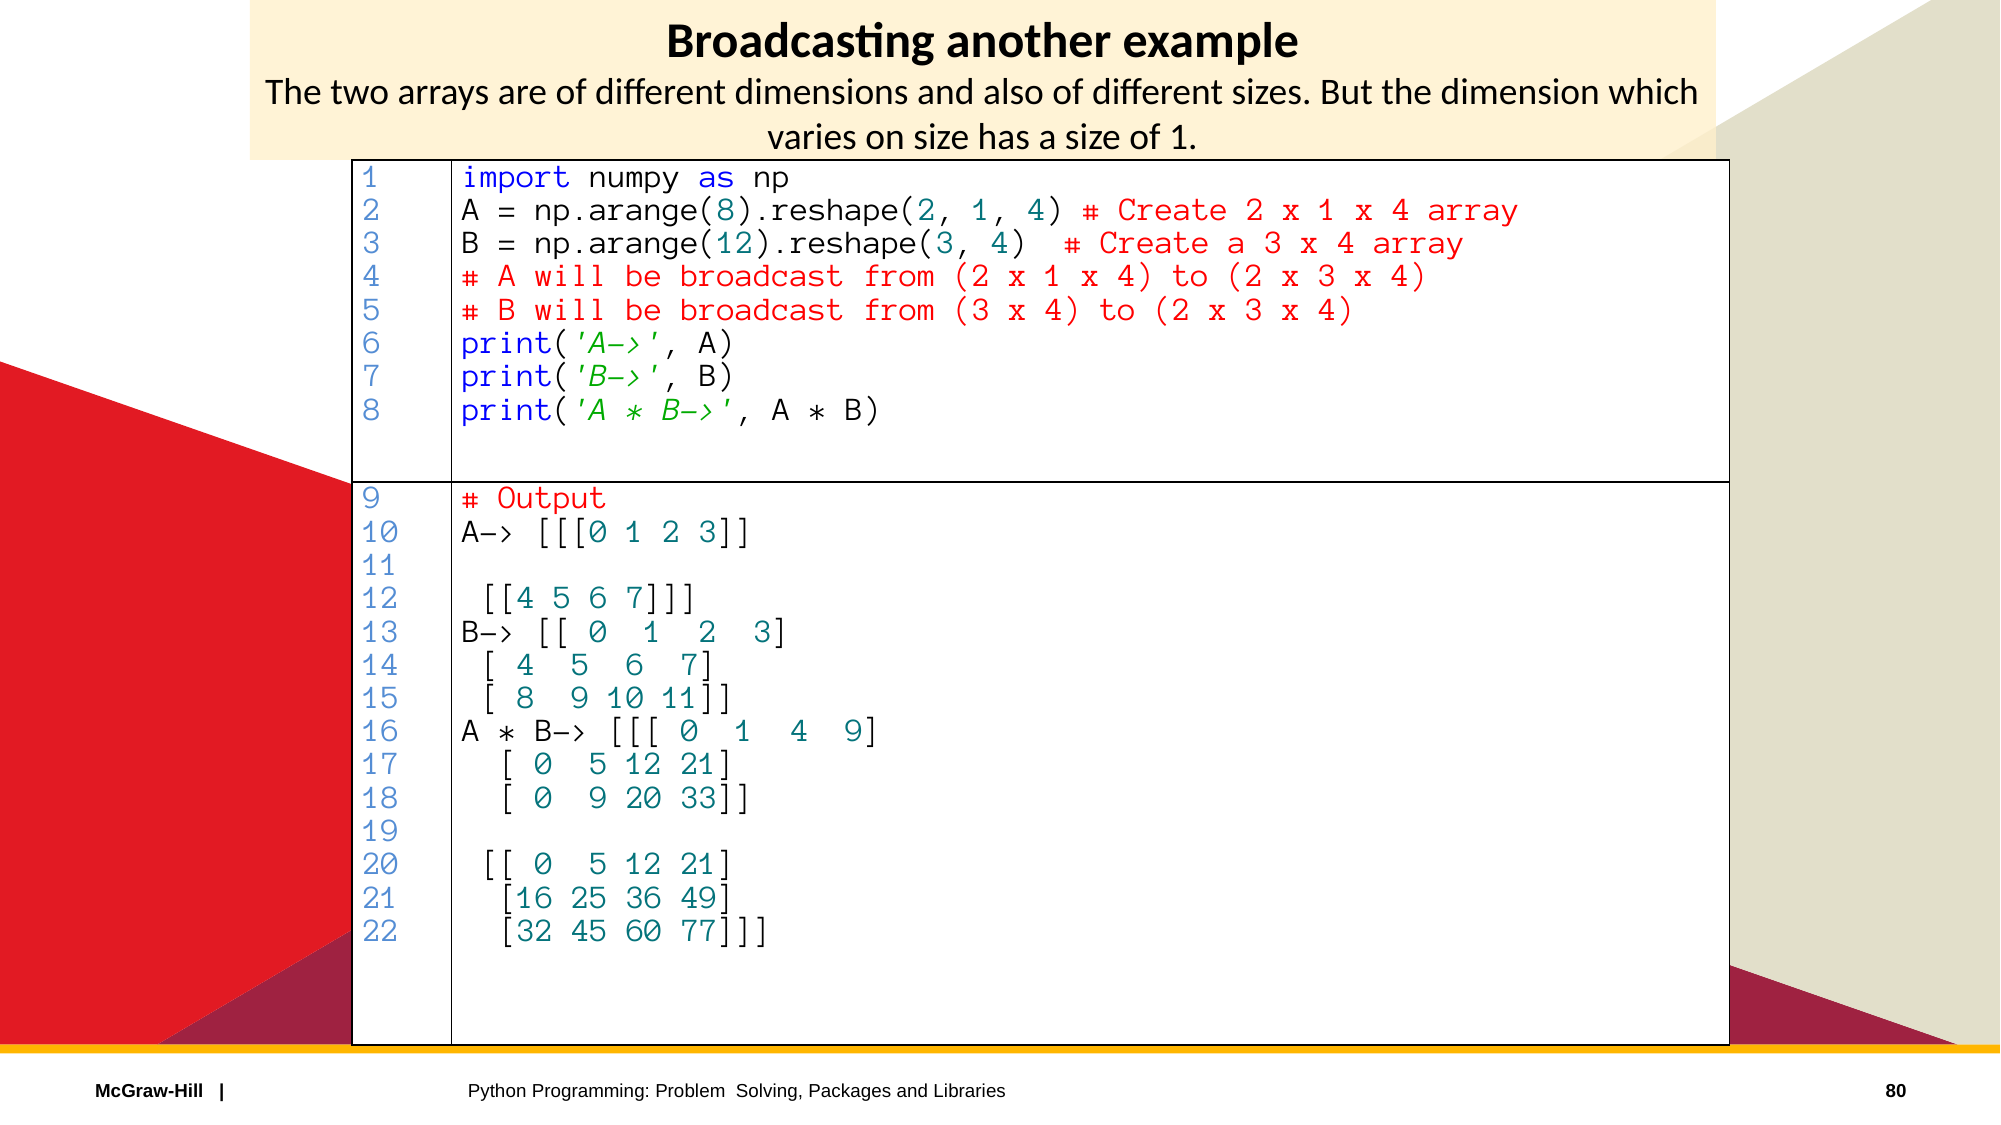

# Broadcasting another example The two arrays are of different dimensions and also of different sizes. But the dimension which varies on size has a size of 1.
| 1 2 3 4 5 6 7 8 | import numpy as np A = np.arange(8).reshape(2, 1, 4) # Create 2 x 1 x 4 array B = np.arange(12).reshape(3, 4) # Create a 3 x 4 array # A will be broadcast from (2 x 1 x 4) to (2 x 3 x 4) # B will be broadcast from (3 x 4) to (2 x 3 x 4) print('A->', A) print('B->', B) print('A \* B->', A \* B) |
| --- | --- |
| 9 10 11 12 13 14 15 16 17 18 19 20 21 22 | # Output A-> [[[0 1 2 3]]   [[4 5 6 7]]] B-> [[ 0 1 2 3] [ 4 5 6 7] [ 8 9 10 11]] A \* B-> [[[ 0 1 4 9] [ 0 5 12 21] [ 0 9 20 33]]   [[ 0 5 12 21] [16 25 36 49] [32 45 60 77]]] |
80
Python Programming: Problem  Solving, Packages and Libraries